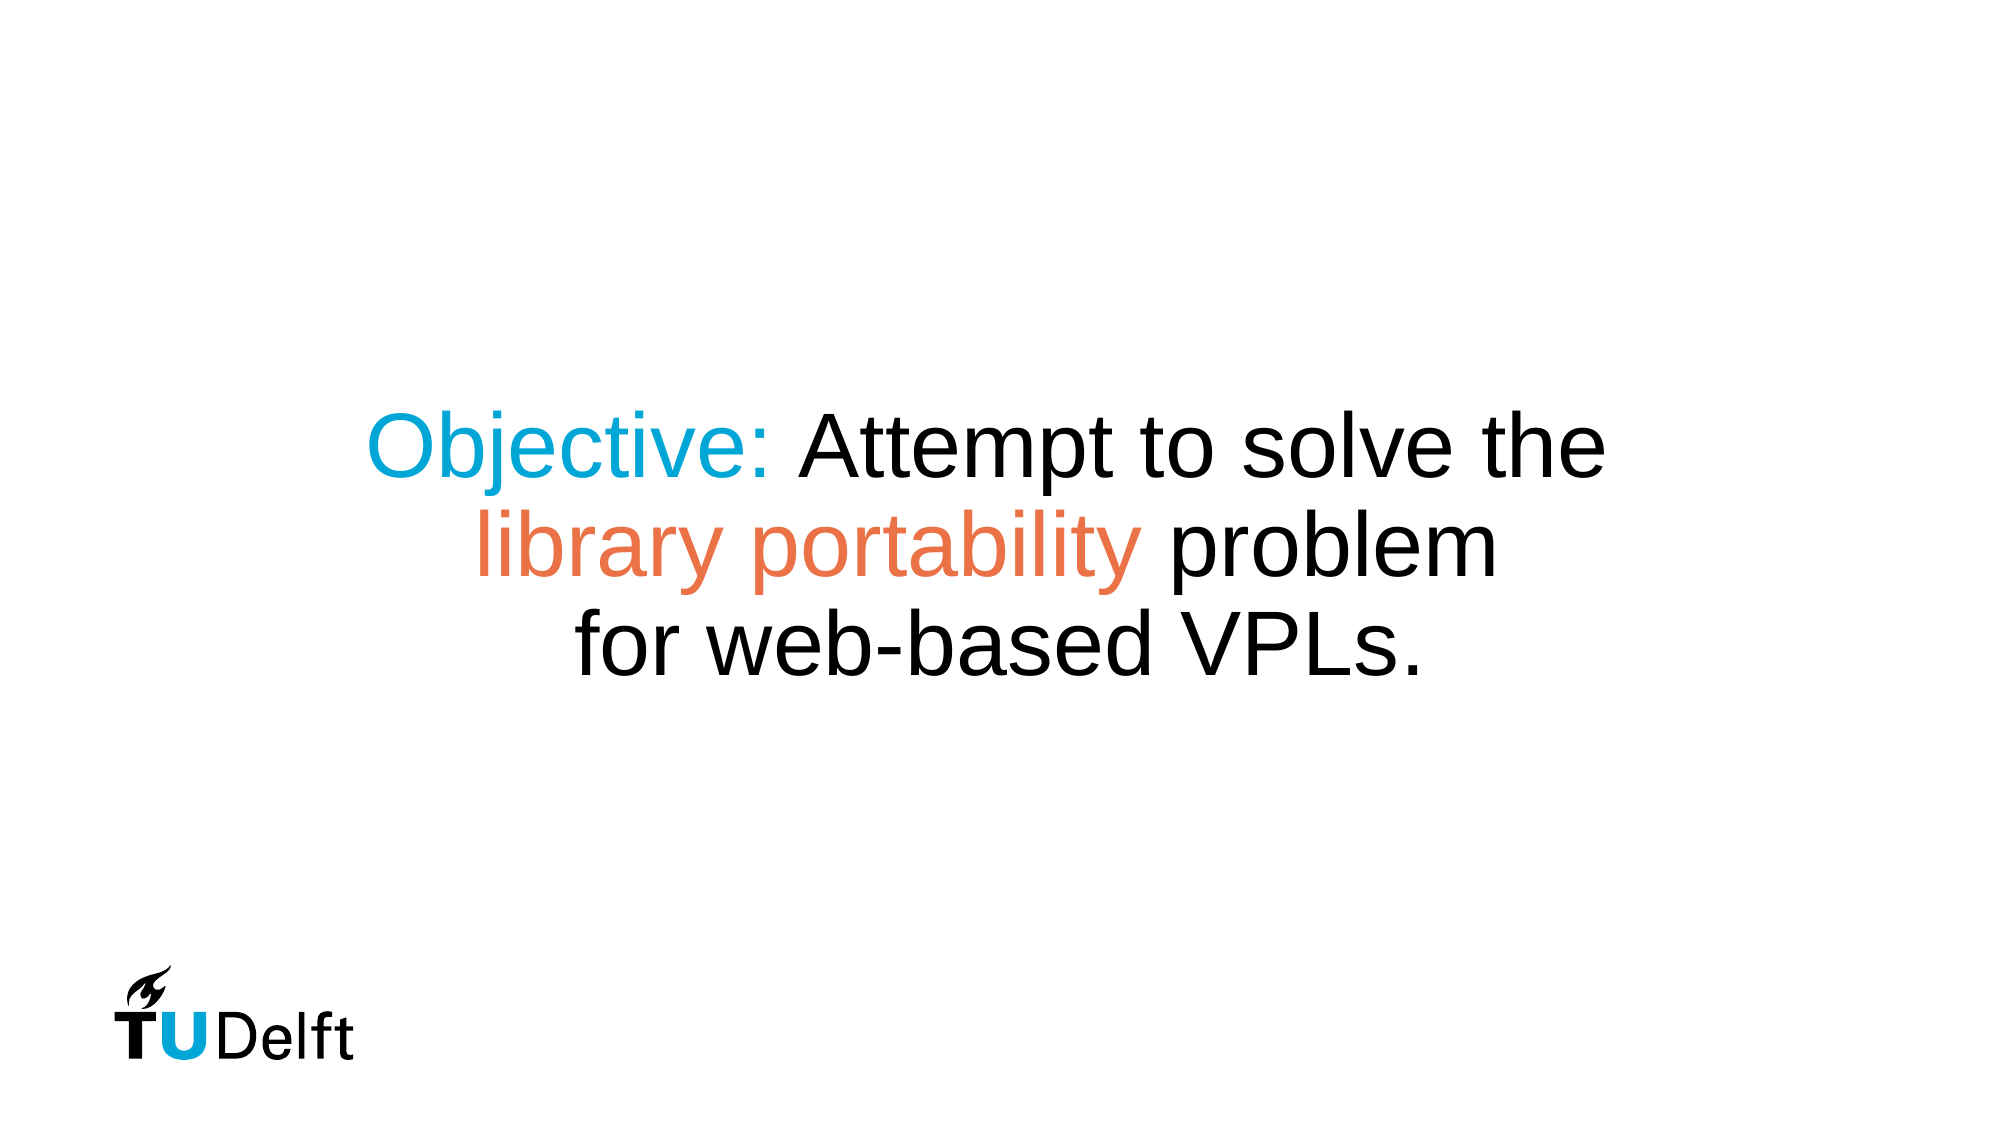

Objective: Attempt to solve the
library portability problem
for web-based VPLs.